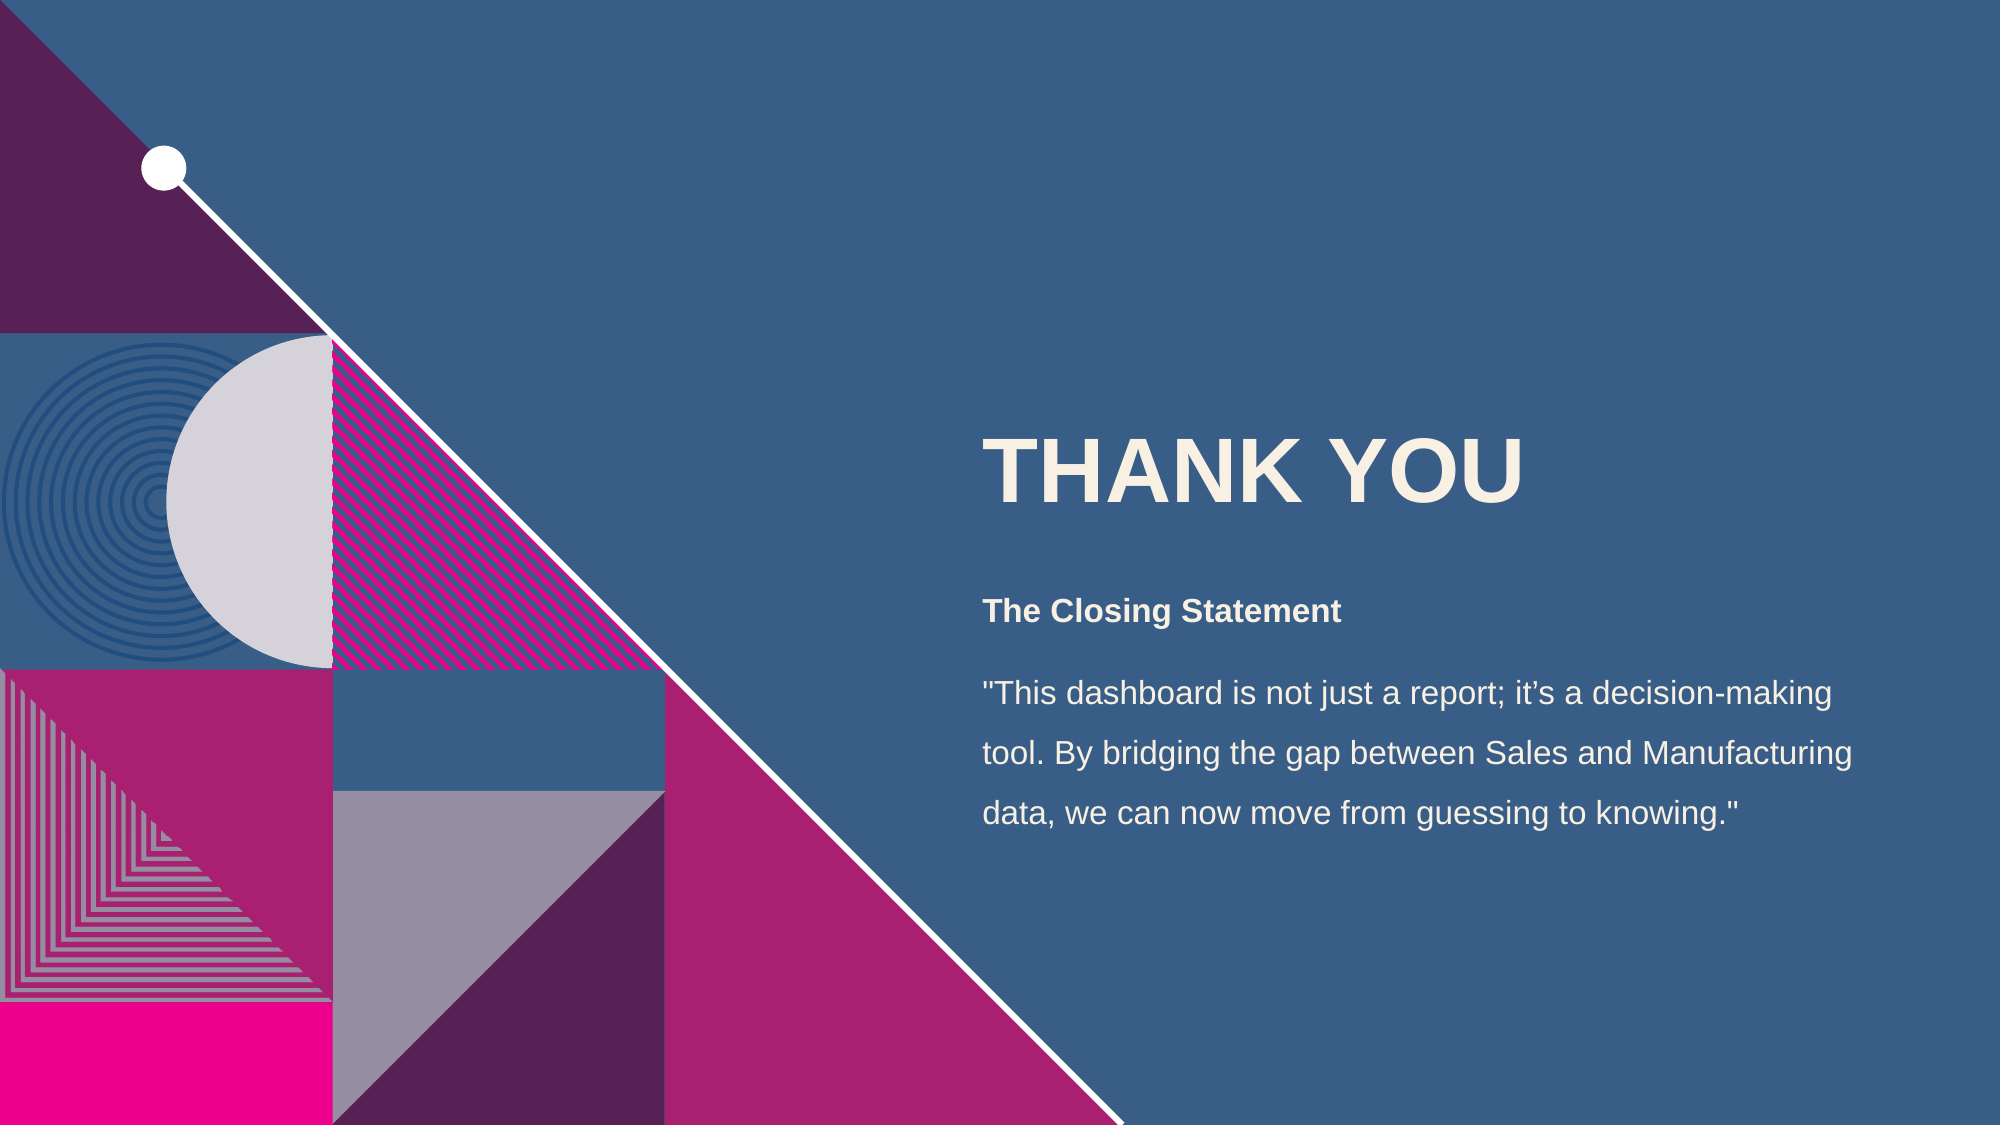

# THANK YOU
The Closing Statement
"This dashboard is not just a report; it’s a decision-making tool. By bridging the gap between Sales and Manufacturing data, we can now move from guessing to knowing."